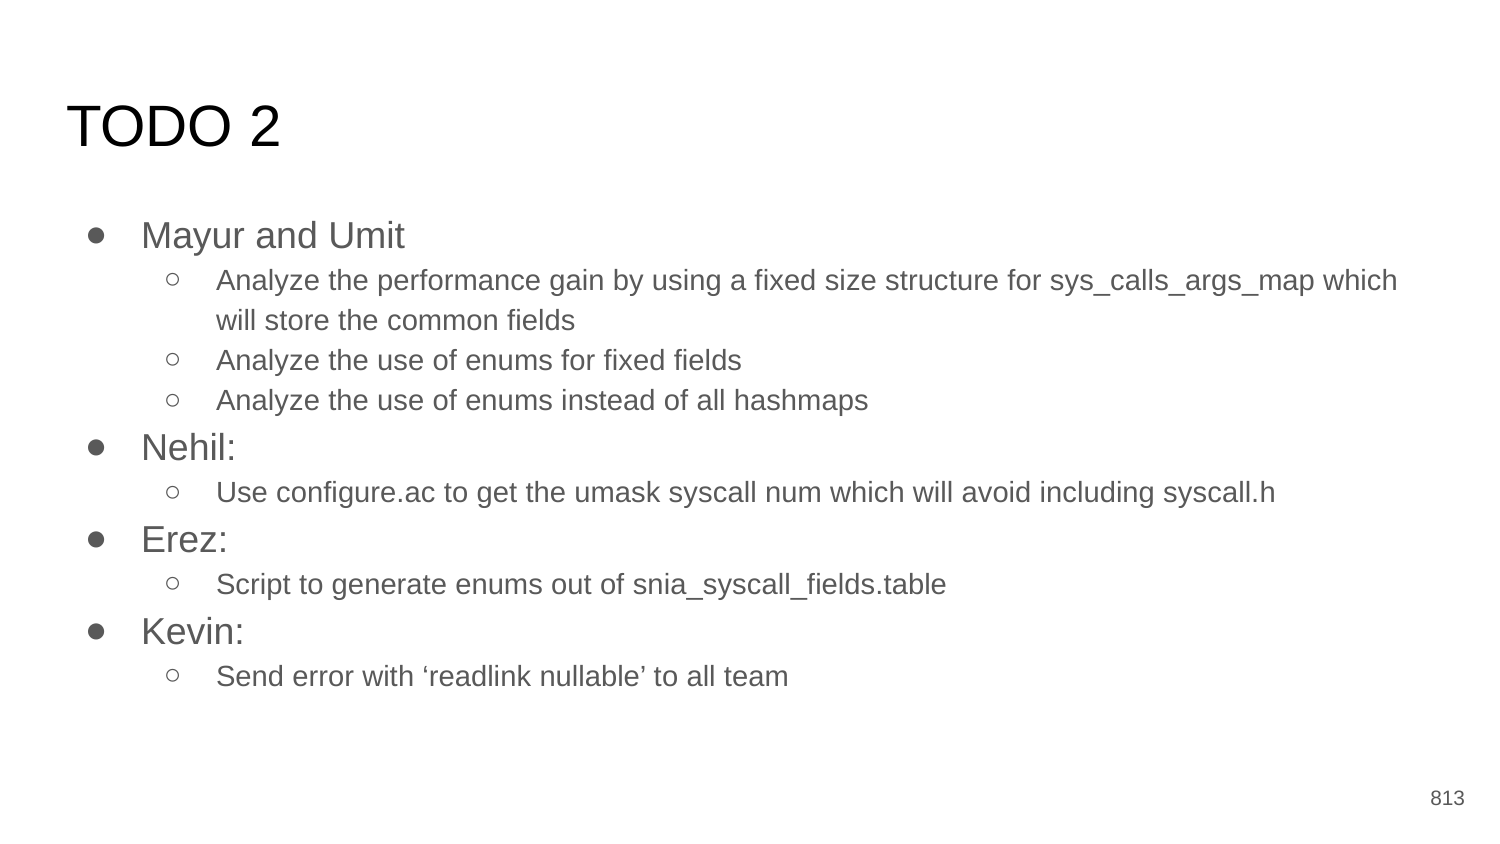

# TODO 2
Mayur and Umit
Analyze the performance gain by using a fixed size structure for sys_calls_args_map which will store the common fields
Analyze the use of enums for fixed fields
Analyze the use of enums instead of all hashmaps
Nehil:
Use configure.ac to get the umask syscall num which will avoid including syscall.h
Erez:
Script to generate enums out of snia_syscall_fields.table
Kevin:
Send error with ‘readlink nullable’ to all team
813